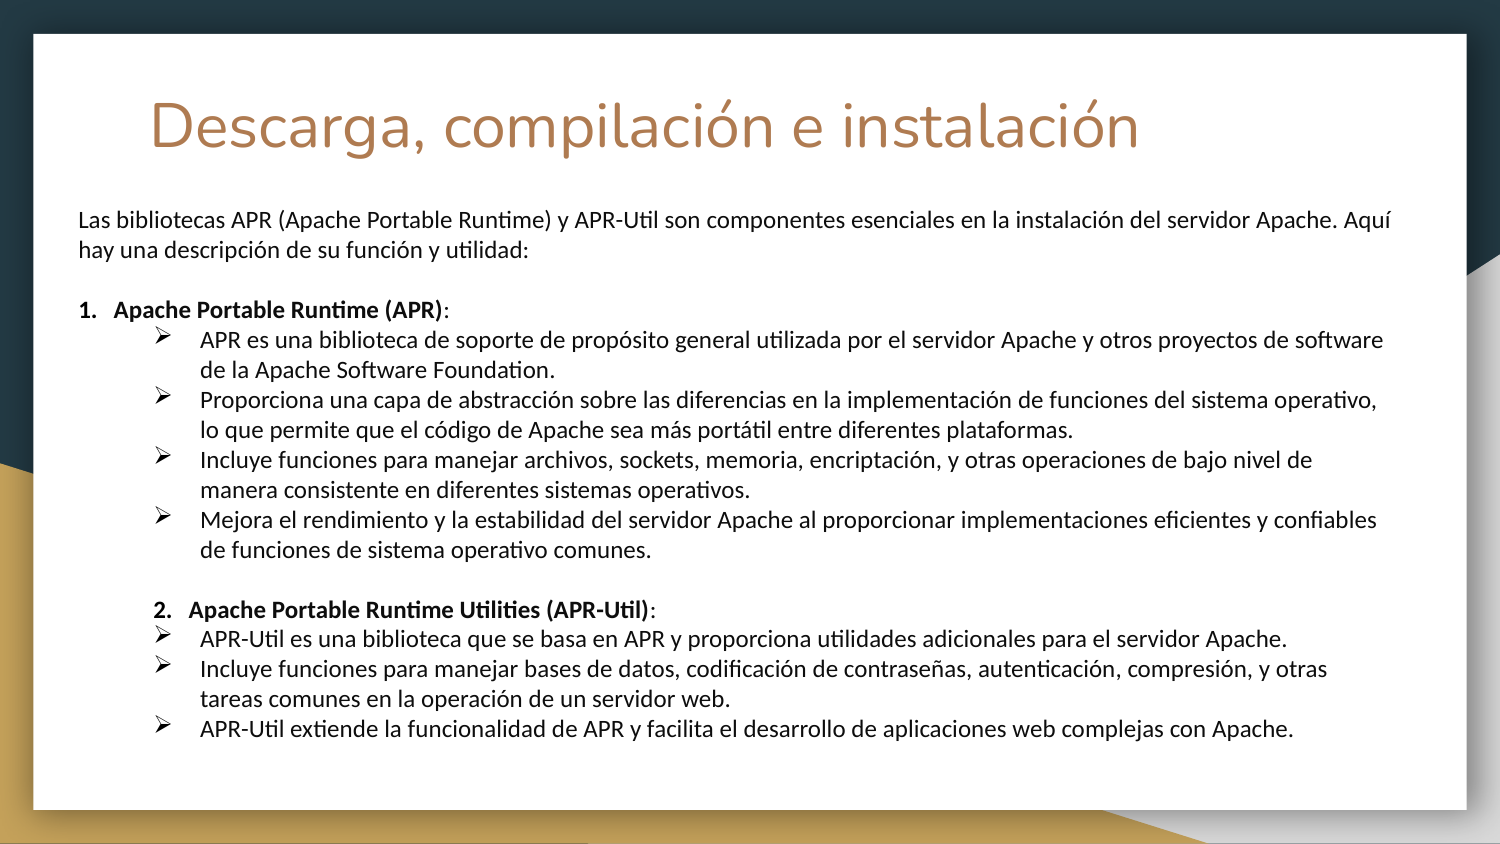

# Descarga, compilación e instalación
Las bibliotecas APR (Apache Portable Runtime) y APR-Util son componentes esenciales en la instalación del servidor Apache. Aquí hay una descripción de su función y utilidad:

Apache Portable Runtime (APR):
APR es una biblioteca de soporte de propósito general utilizada por el servidor Apache y otros proyectos de software de la Apache Software Foundation.
Proporciona una capa de abstracción sobre las diferencias en la implementación de funciones del sistema operativo, lo que permite que el código de Apache sea más portátil entre diferentes plataformas.
Incluye funciones para manejar archivos, sockets, memoria, encriptación, y otras operaciones de bajo nivel de manera consistente en diferentes sistemas operativos.
Mejora el rendimiento y la estabilidad del servidor Apache al proporcionar implementaciones eficientes y confiables de funciones de sistema operativo comunes.

Apache Portable Runtime Utilities (APR-Util):
APR-Util es una biblioteca que se basa en APR y proporciona utilidades adicionales para el servidor Apache.
Incluye funciones para manejar bases de datos, codificación de contraseñas, autenticación, compresión, y otras tareas comunes en la operación de un servidor web.
APR-Util extiende la funcionalidad de APR y facilita el desarrollo de aplicaciones web complejas con Apache.